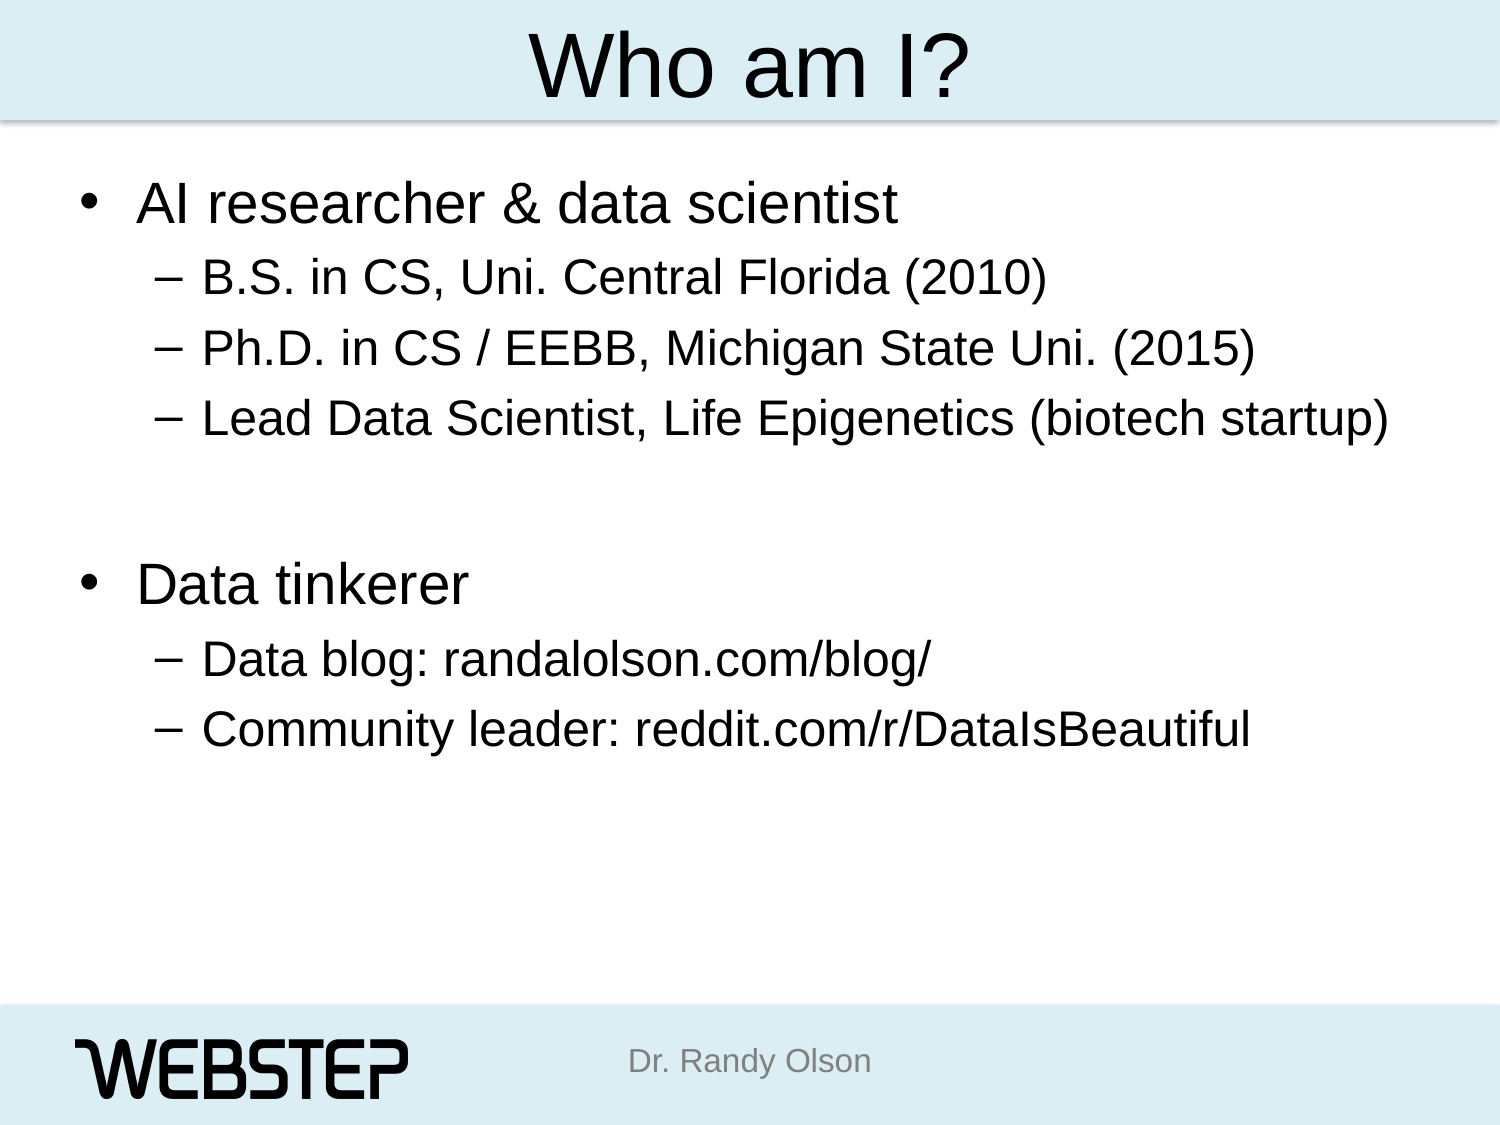

# Who am I?
AI researcher & data scientist
B.S. in CS, Uni. Central Florida (2010)
Ph.D. in CS / EEBB, Michigan State Uni. (2015)
Lead Data Scientist, Life Epigenetics (biotech startup)

Data tinkerer
Data blog: randalolson.com/blog/
Community leader: reddit.com/r/DataIsBeautiful